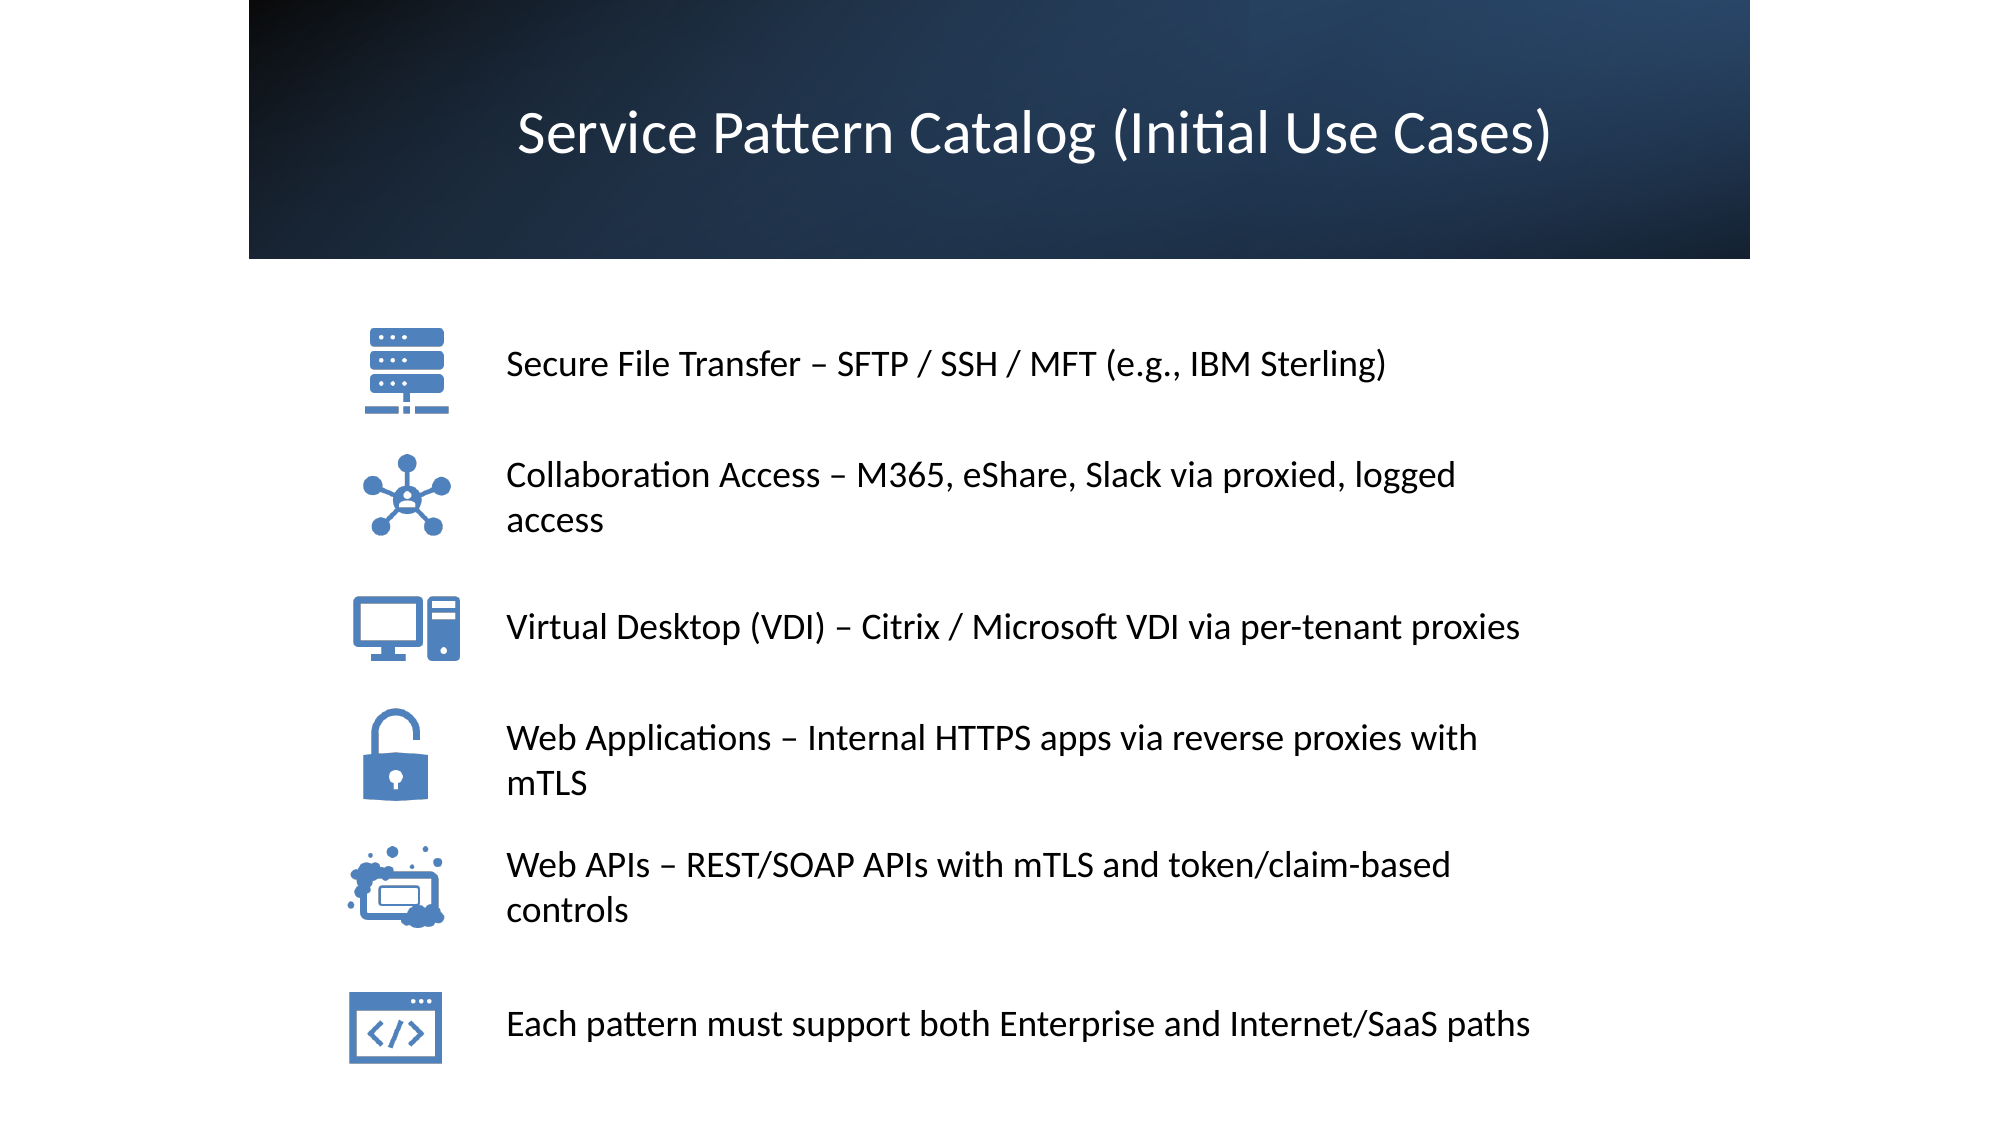

# Service Pattern Catalog (Initial Use Cases)

Secure File Transfer – SFTP / SSH / MFT (e.g., IBM Sterling)

Collaboration Access – M365, eShare, Slack via proxied, logged access

Virtual Desktop (VDI) – Citrix / Microsoft VDI via per-tenant proxies

Web Applications – Internal HTTPS apps via reverse proxies with mTLS

Web APIs – REST/SOAP APIs with mTLS and token/claim-based controls

Each pattern must support both Enterprise and Internet/SaaS paths